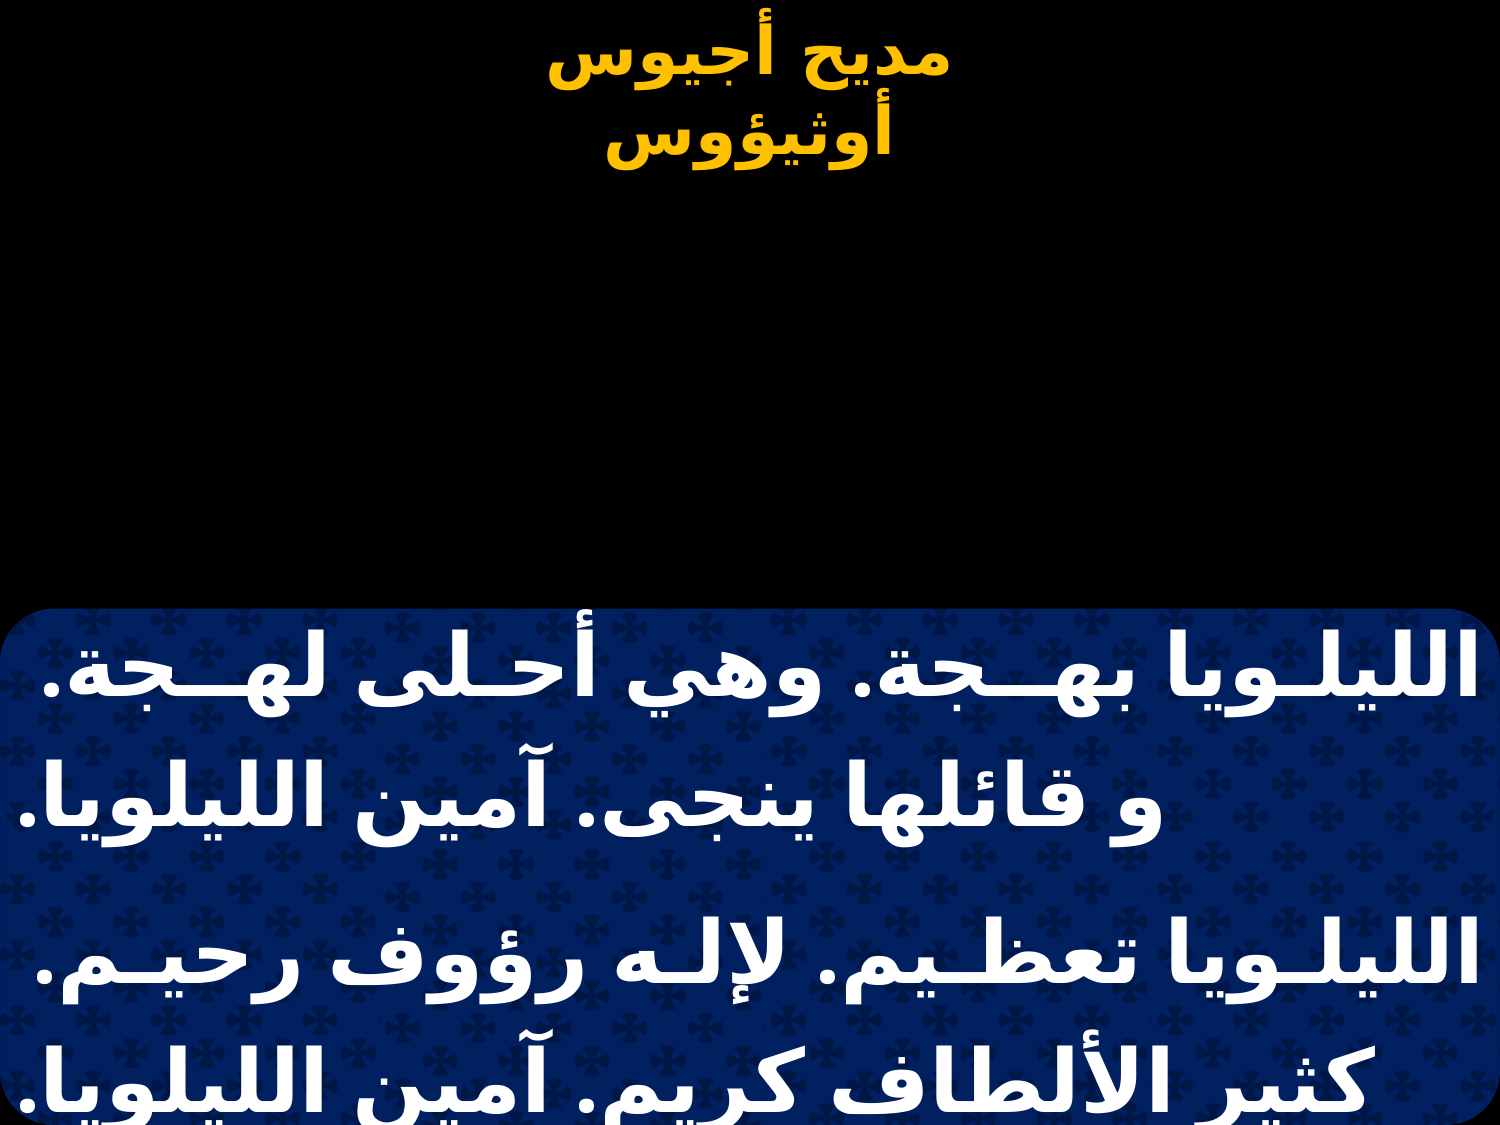

#
| الليلـويا بهــجة. وهي أحـلى لهــجة. |
| --- |
| و قائلها ينجى. آمين الليلويا. |
|  |
| الليلـويا تعظـيم. لإلـه رؤوف رحيـم. |
| كثير الألطاف كريم. آمين الليلويا. |